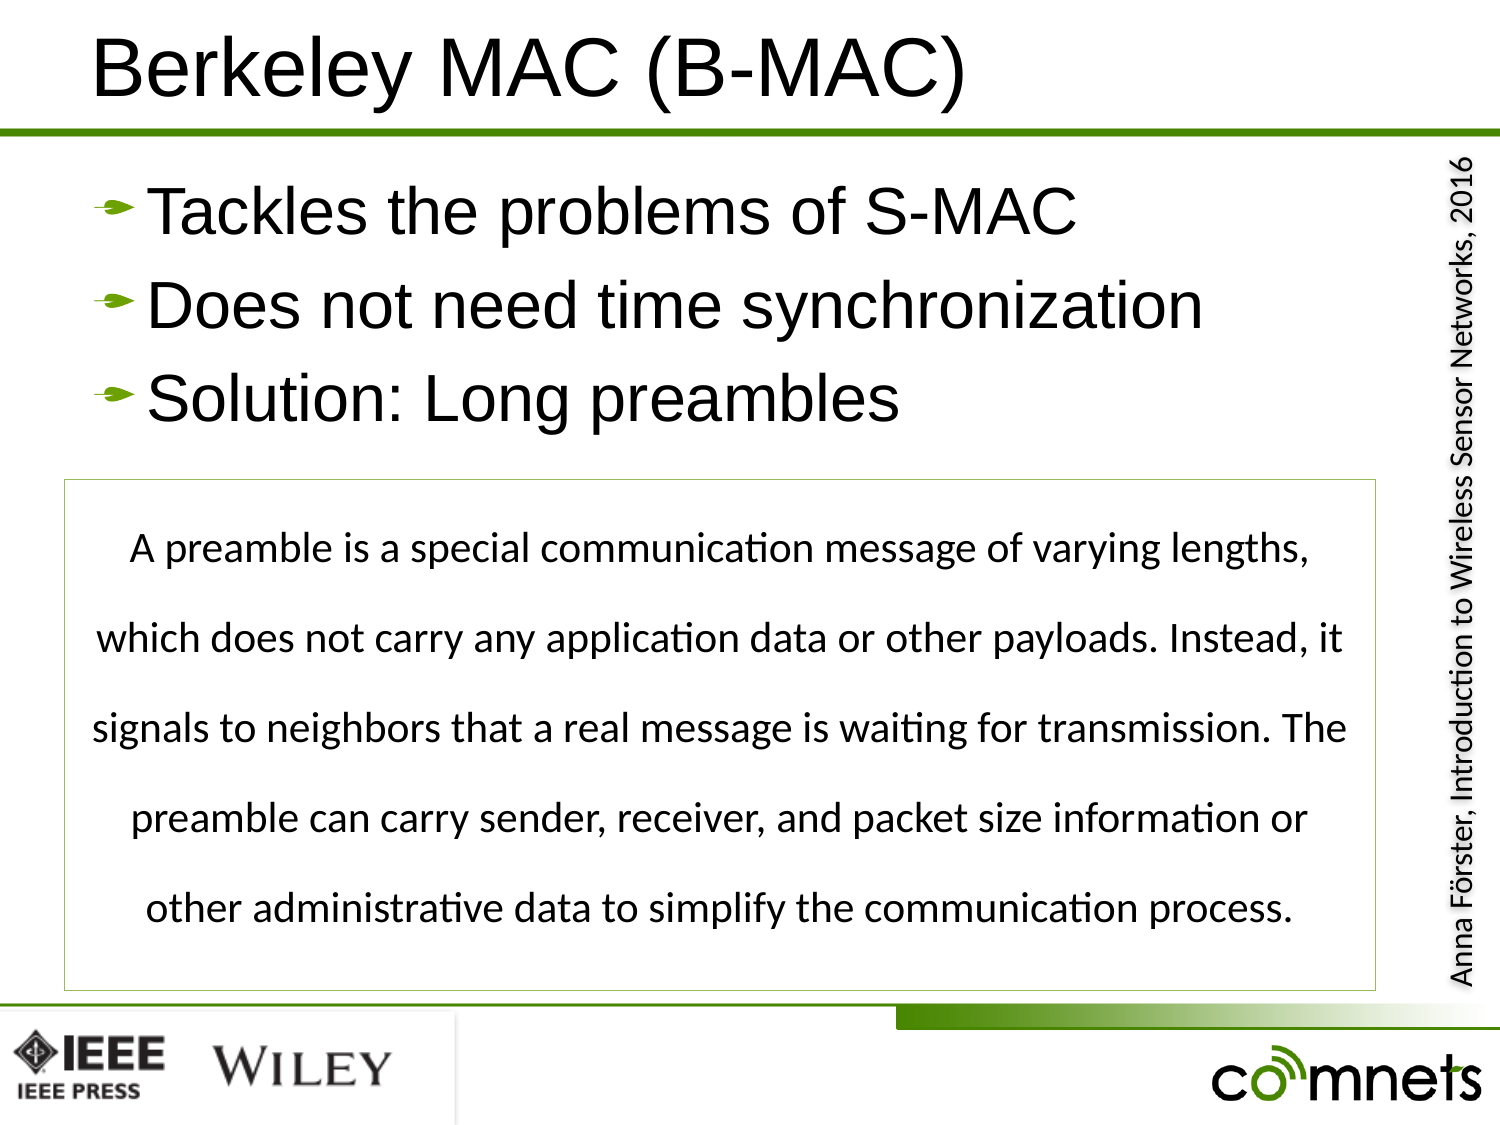

# Berkeley MAC (B-MAC)
Tackles the problems of S-MAC
Does not need time synchronization
Solution: Long preambles
A preamble is a special communication message of varying lengths, which does not carry any application data or other payloads. Instead, it signals to neighbors that a real message is waiting for transmission. The preamble can carry sender, receiver, and packet size information or other administrative data to simplify the communication process.